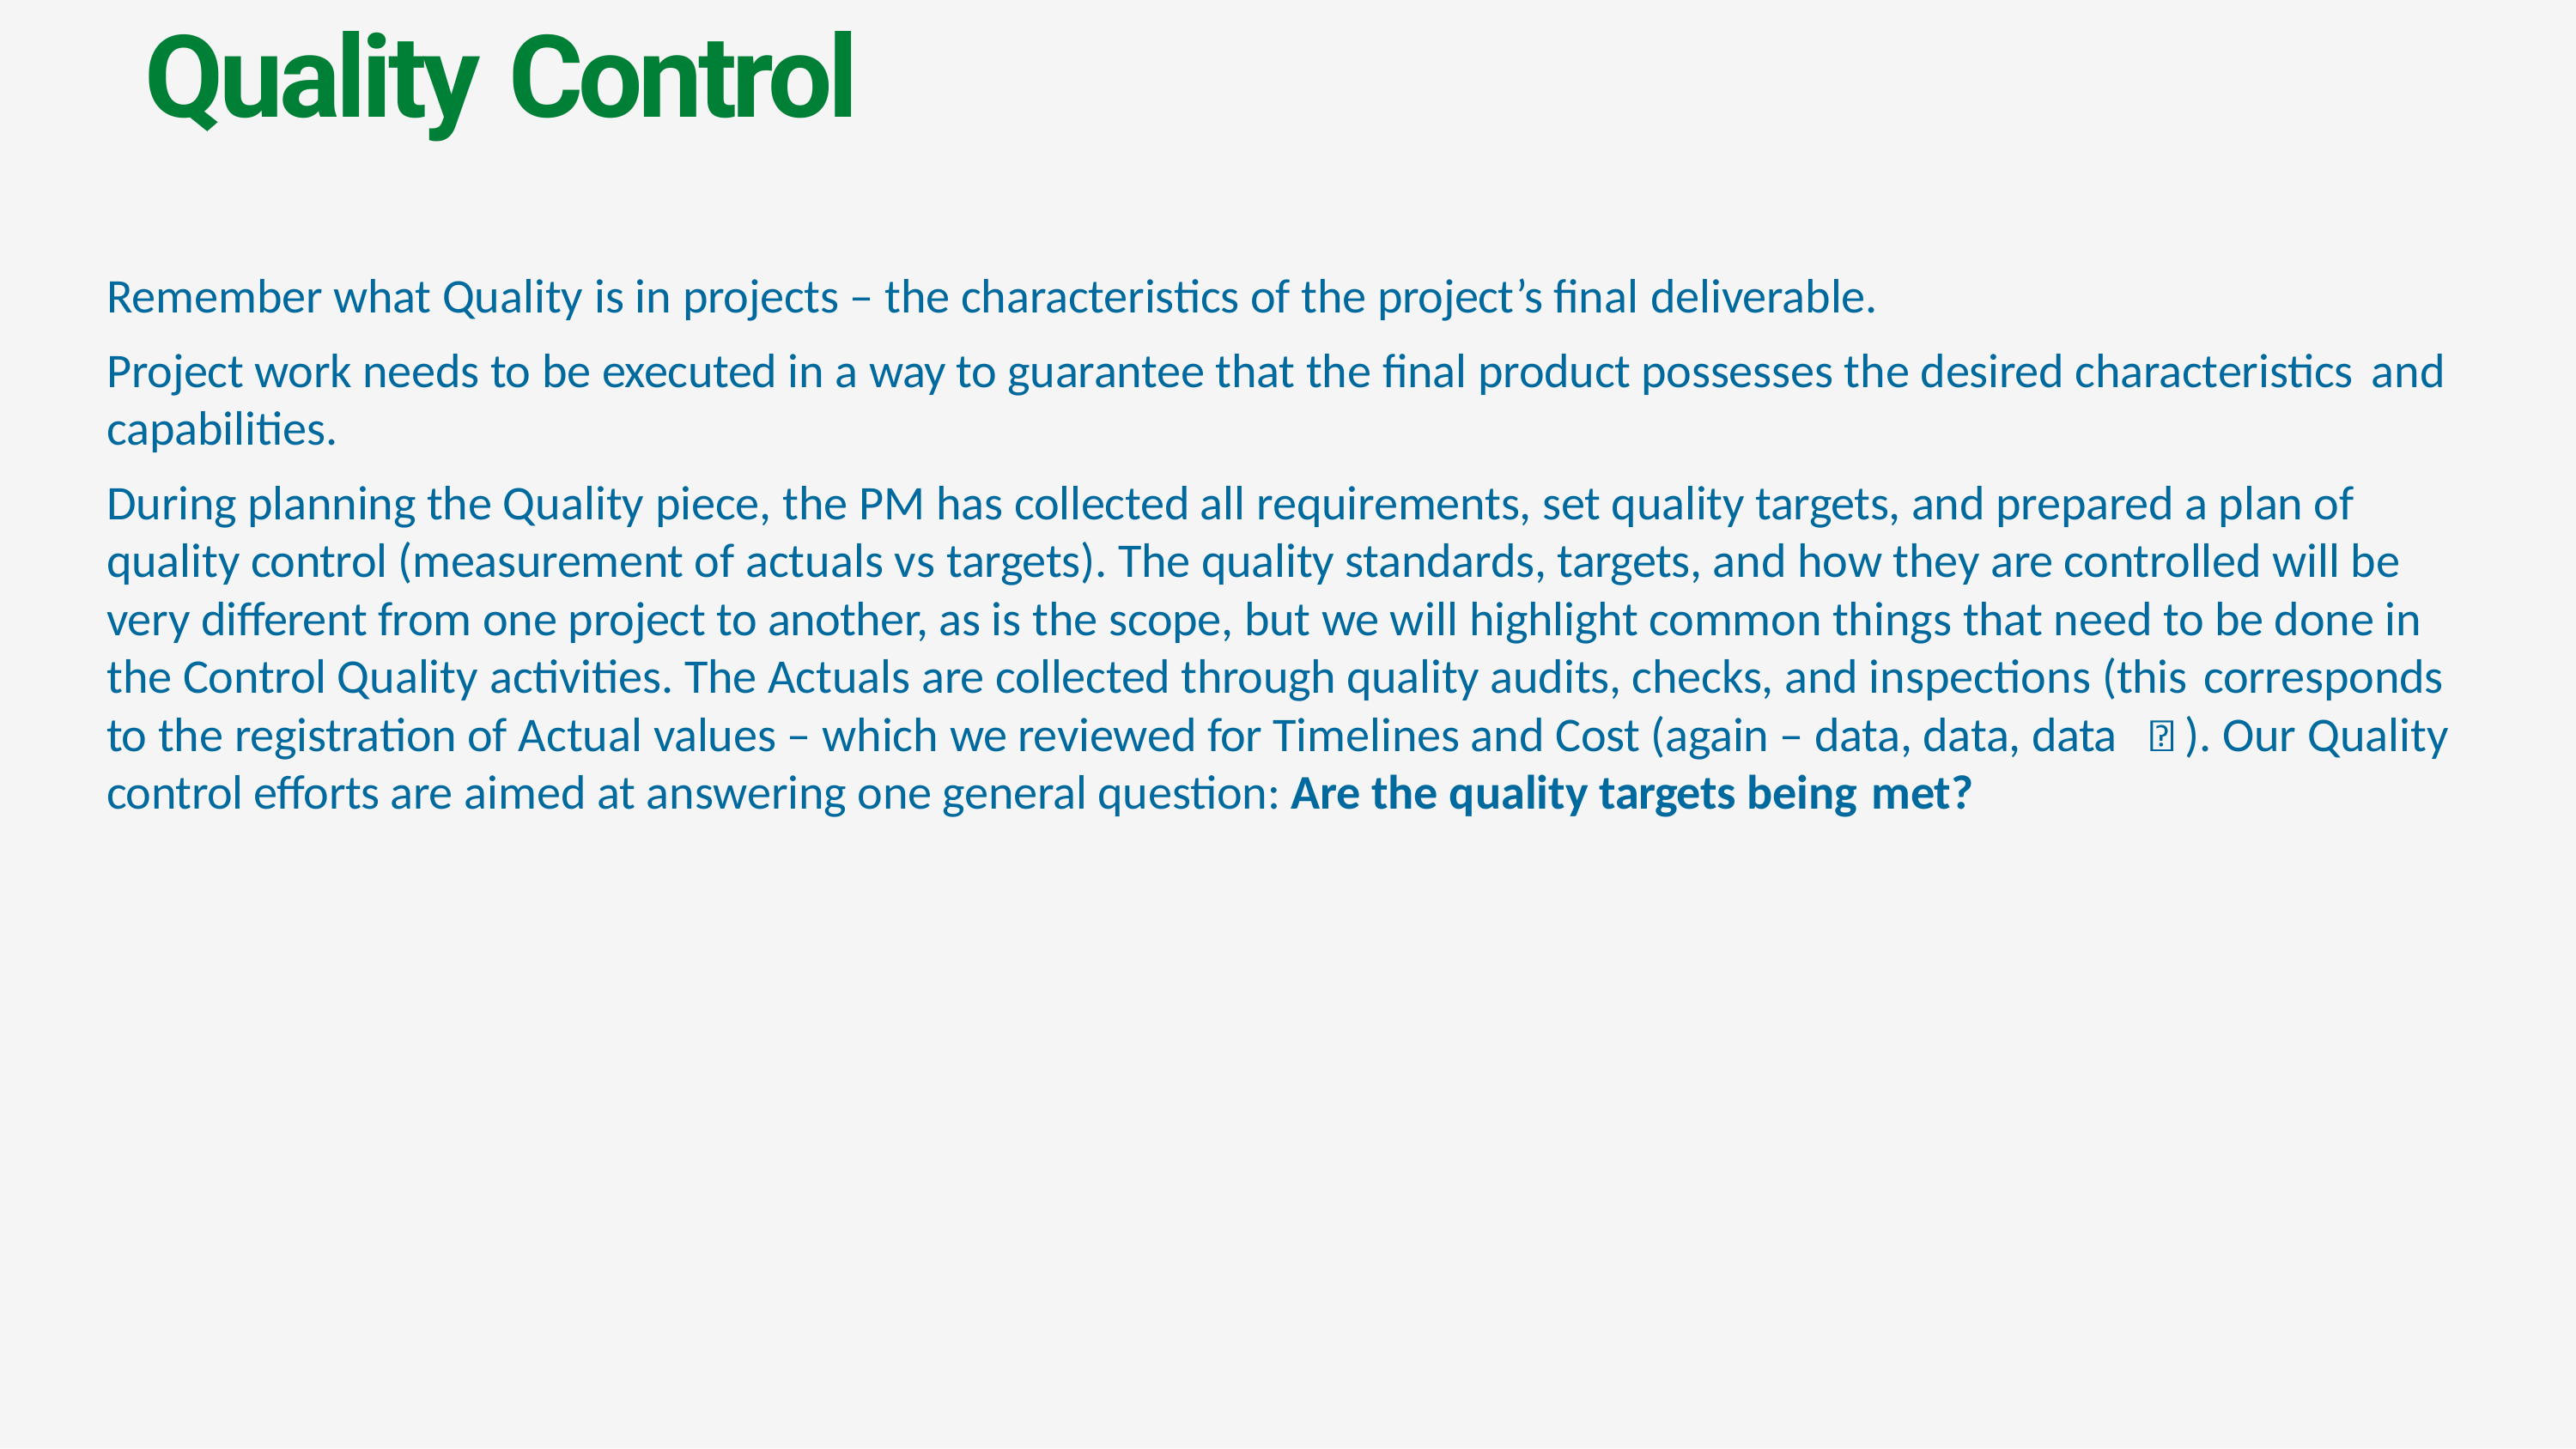

# Quality Control
Remember what Quality is in projects – the characteristics of the project’s final deliverable.
Project work needs to be executed in a way to guarantee that the final product possesses the desired characteristics and
capabilities.
During planning the Quality piece, the PM has collected all requirements, set quality targets, and prepared a plan of  quality control (measurement of actuals vs targets). The quality standards, targets, and how they are controlled will be  very different from one project to another, as is the scope, but we will highlight common things that need to be done in  the Control Quality activities. The Actuals are collected through quality audits, checks, and inspections (this corresponds
to the registration of Actual values – which we reviewed for Timelines and Cost (again – data, data, data  control efforts are aimed at answering one general question: Are the quality targets being met?

). Our Quality

7